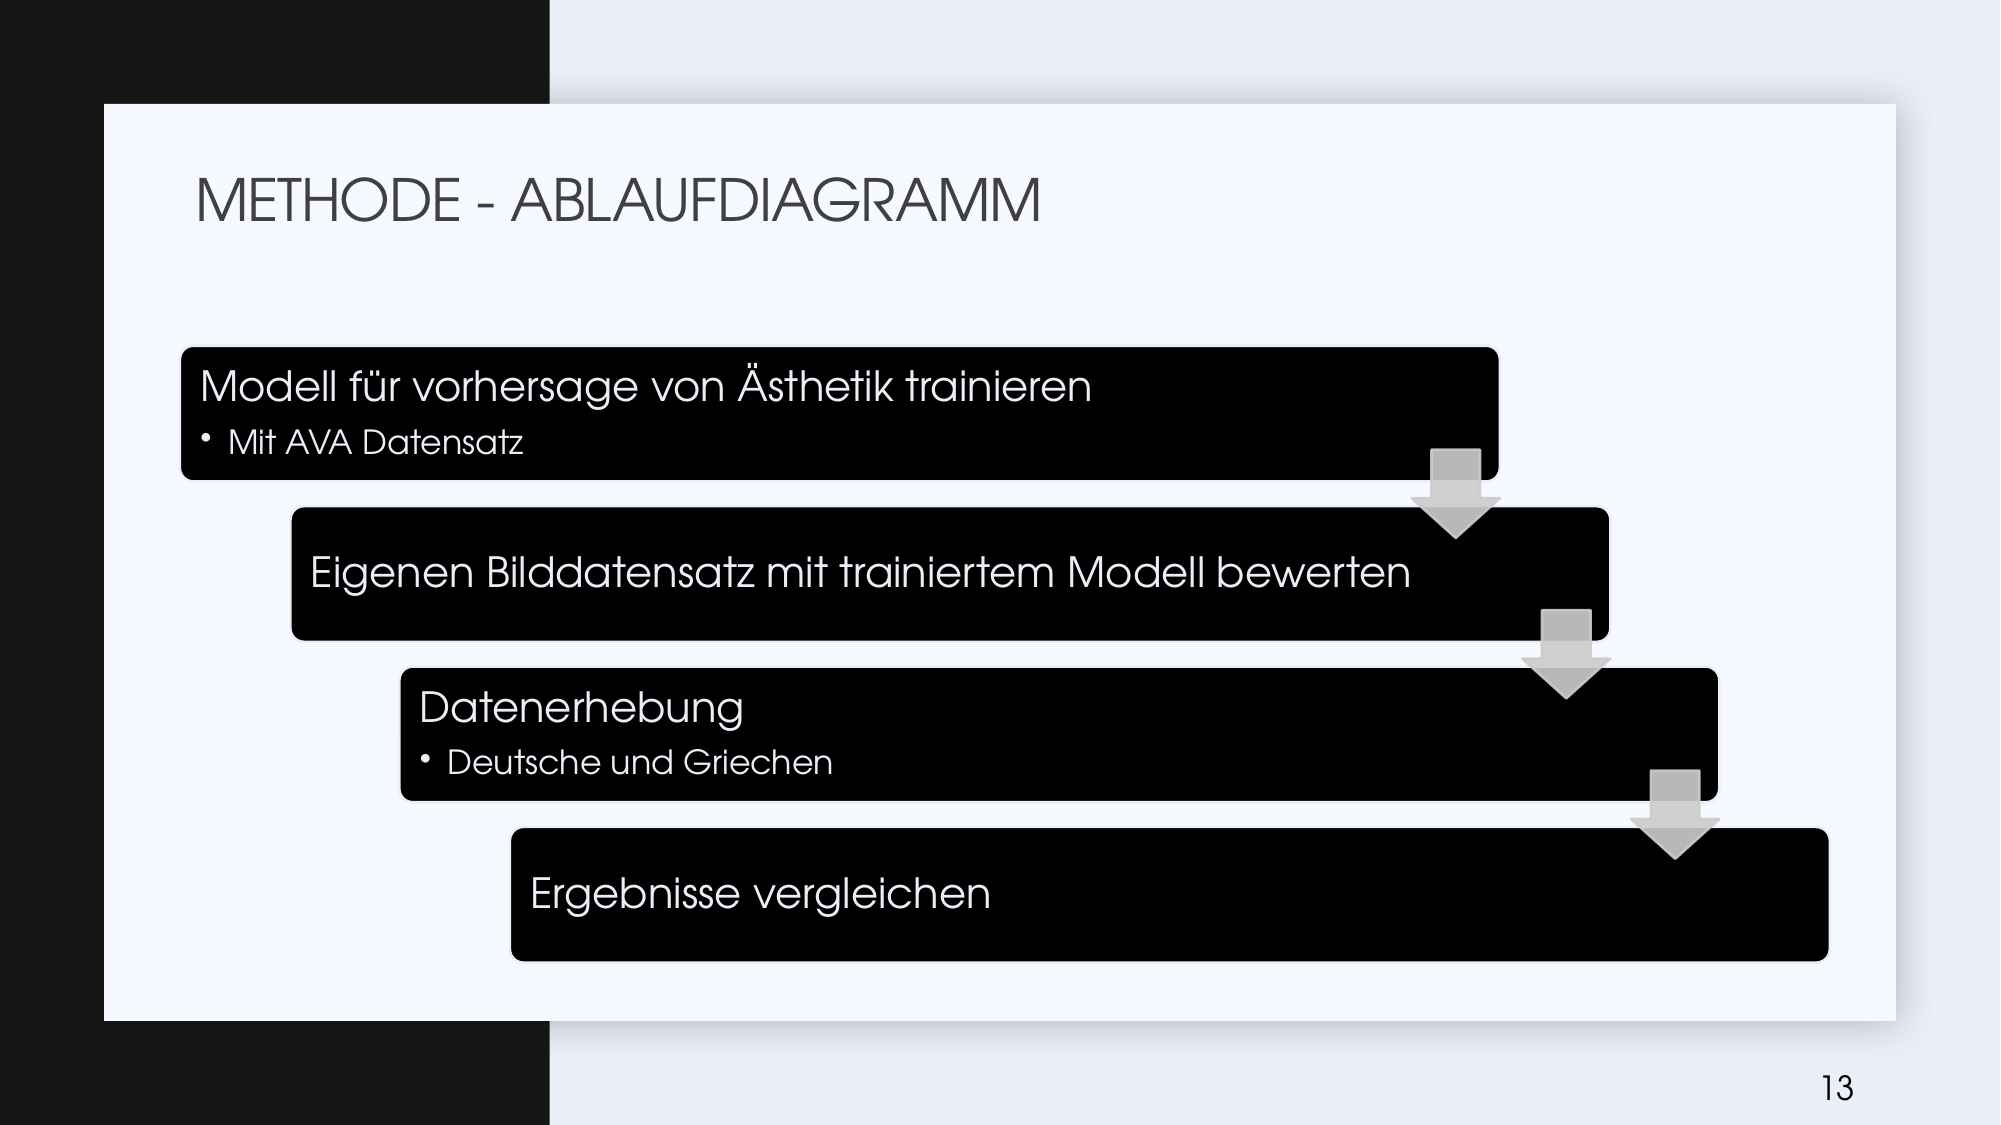

# Methode - Ablaufdiagramm
Modell für vorhersage von Ästhetik trainieren
Mit AVA Datensatz
Eigenen Bilddatensatz mit trainiertem Modell bewerten
Datenerhebung
Deutsche und Griechen
Ergebnisse vergleichen

13